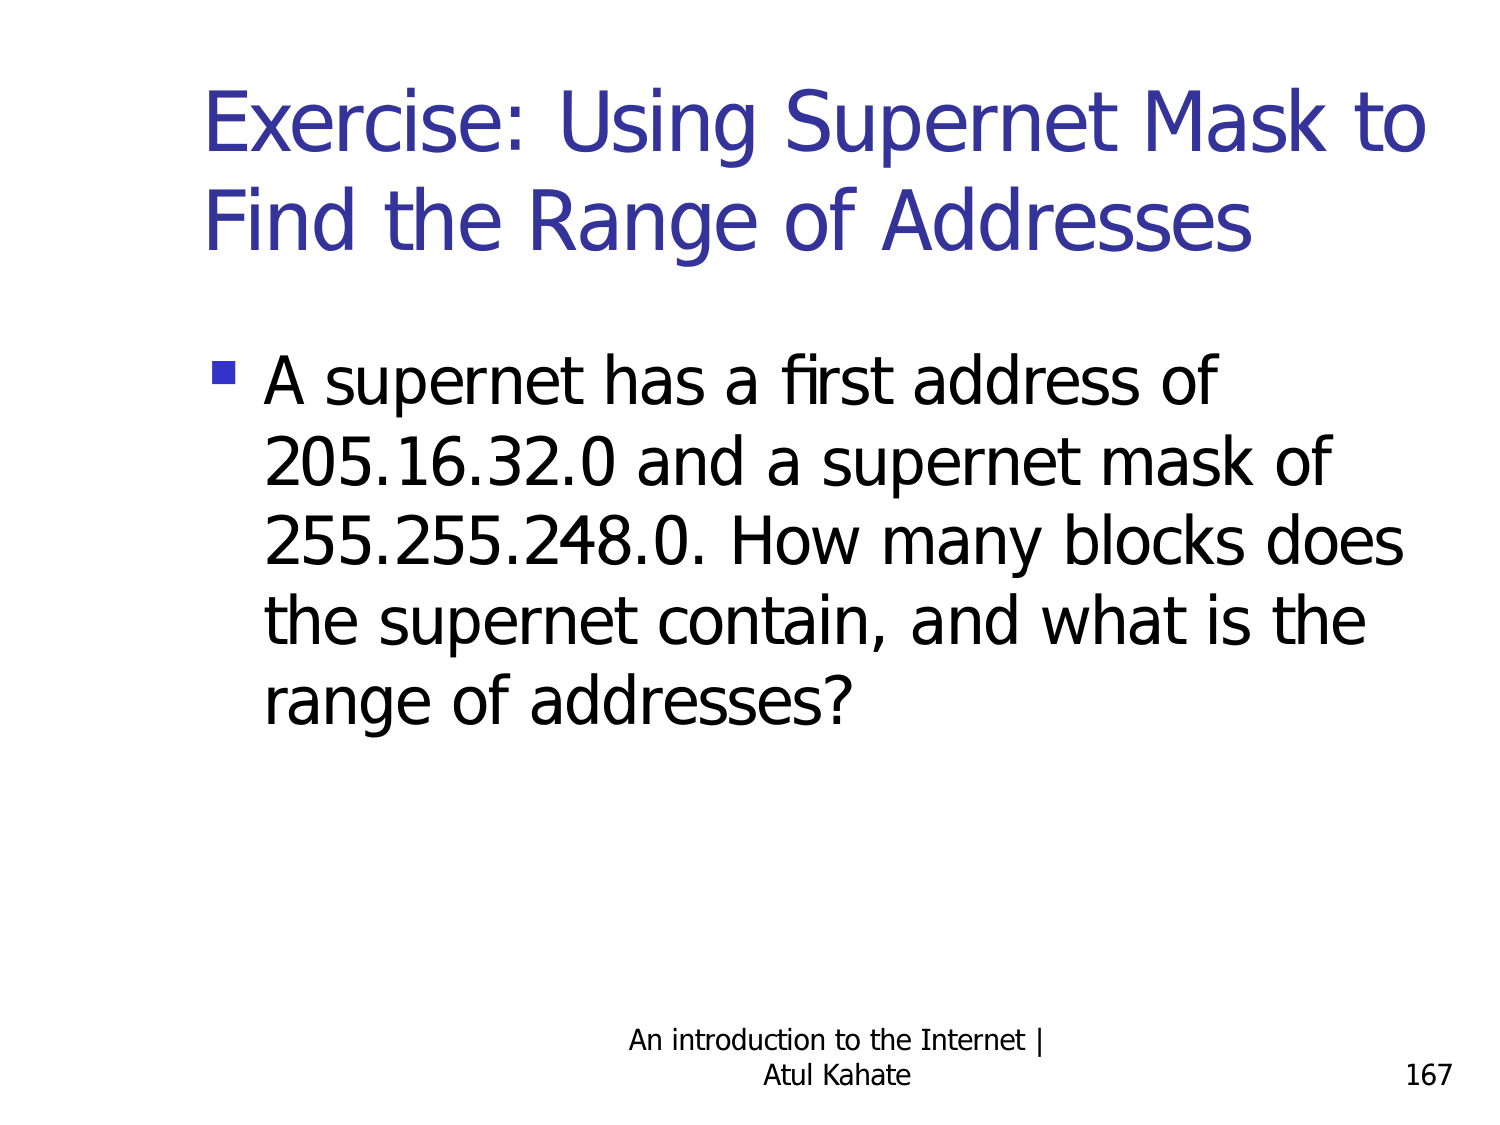

Exercise: Using Supernet Mask to Find the Range of Addresses
A supernet has a first address of 205.16.32.0 and a supernet mask of 255.255.248.0. How many blocks does the supernet contain, and what is the range of addresses?
An introduction to the Internet | Atul Kahate
167